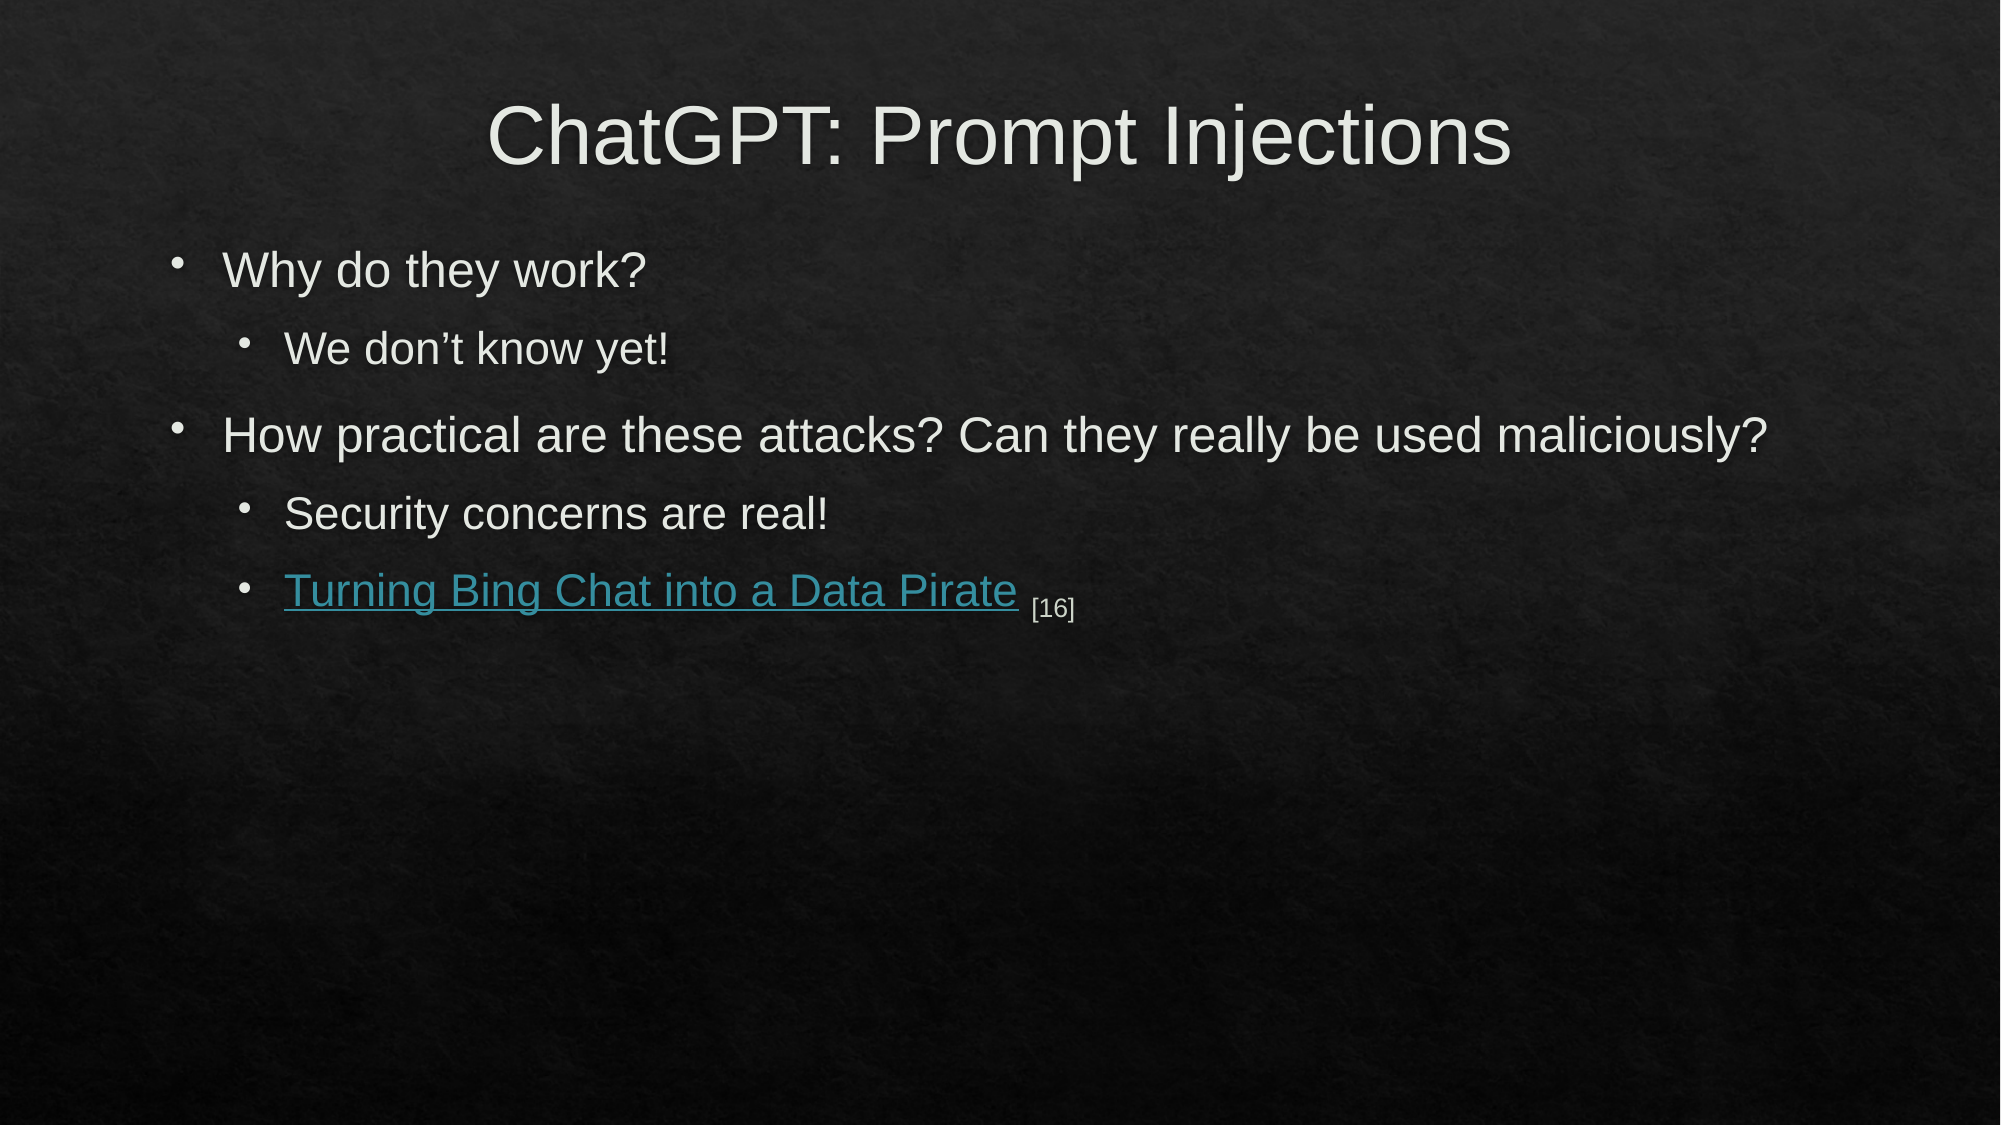

# ChatGPT: Prompt Injections
Why do they work?
We don’t know yet!
How practical are these attacks? Can they really be used maliciously?
Security concerns are real!
Turning Bing Chat into a Data Pirate [16]